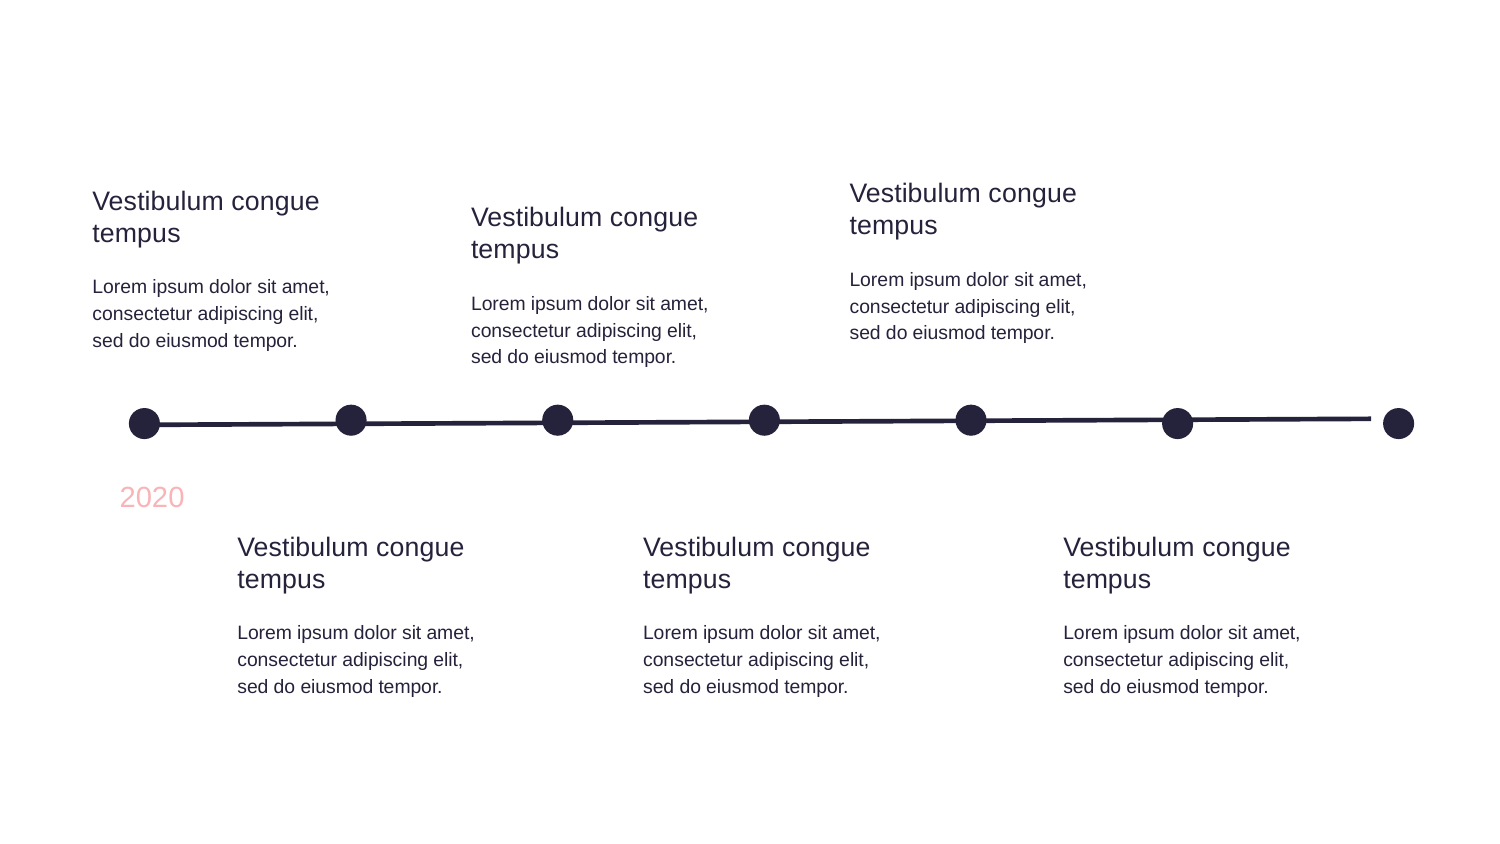

Vestibulum congue tempus
Lorem ipsum dolor sit amet, consectetur adipiscing elit, sed do eiusmod tempor.
Vestibulum congue tempus
Lorem ipsum dolor sit amet, consectetur adipiscing elit, sed do eiusmod tempor.
Vestibulum congue tempus
Lorem ipsum dolor sit amet, consectetur adipiscing elit, sed do eiusmod tempor.

2020
Vestibulum congue tempus
Lorem ipsum dolor sit amet, consectetur adipiscing elit, sed do eiusmod tempor.
Vestibulum congue tempus
Lorem ipsum dolor sit amet, consectetur adipiscing elit, sed do eiusmod tempor.
Vestibulum congue tempus
Lorem ipsum dolor sit amet, consectetur adipiscing elit, sed do eiusmod tempor.